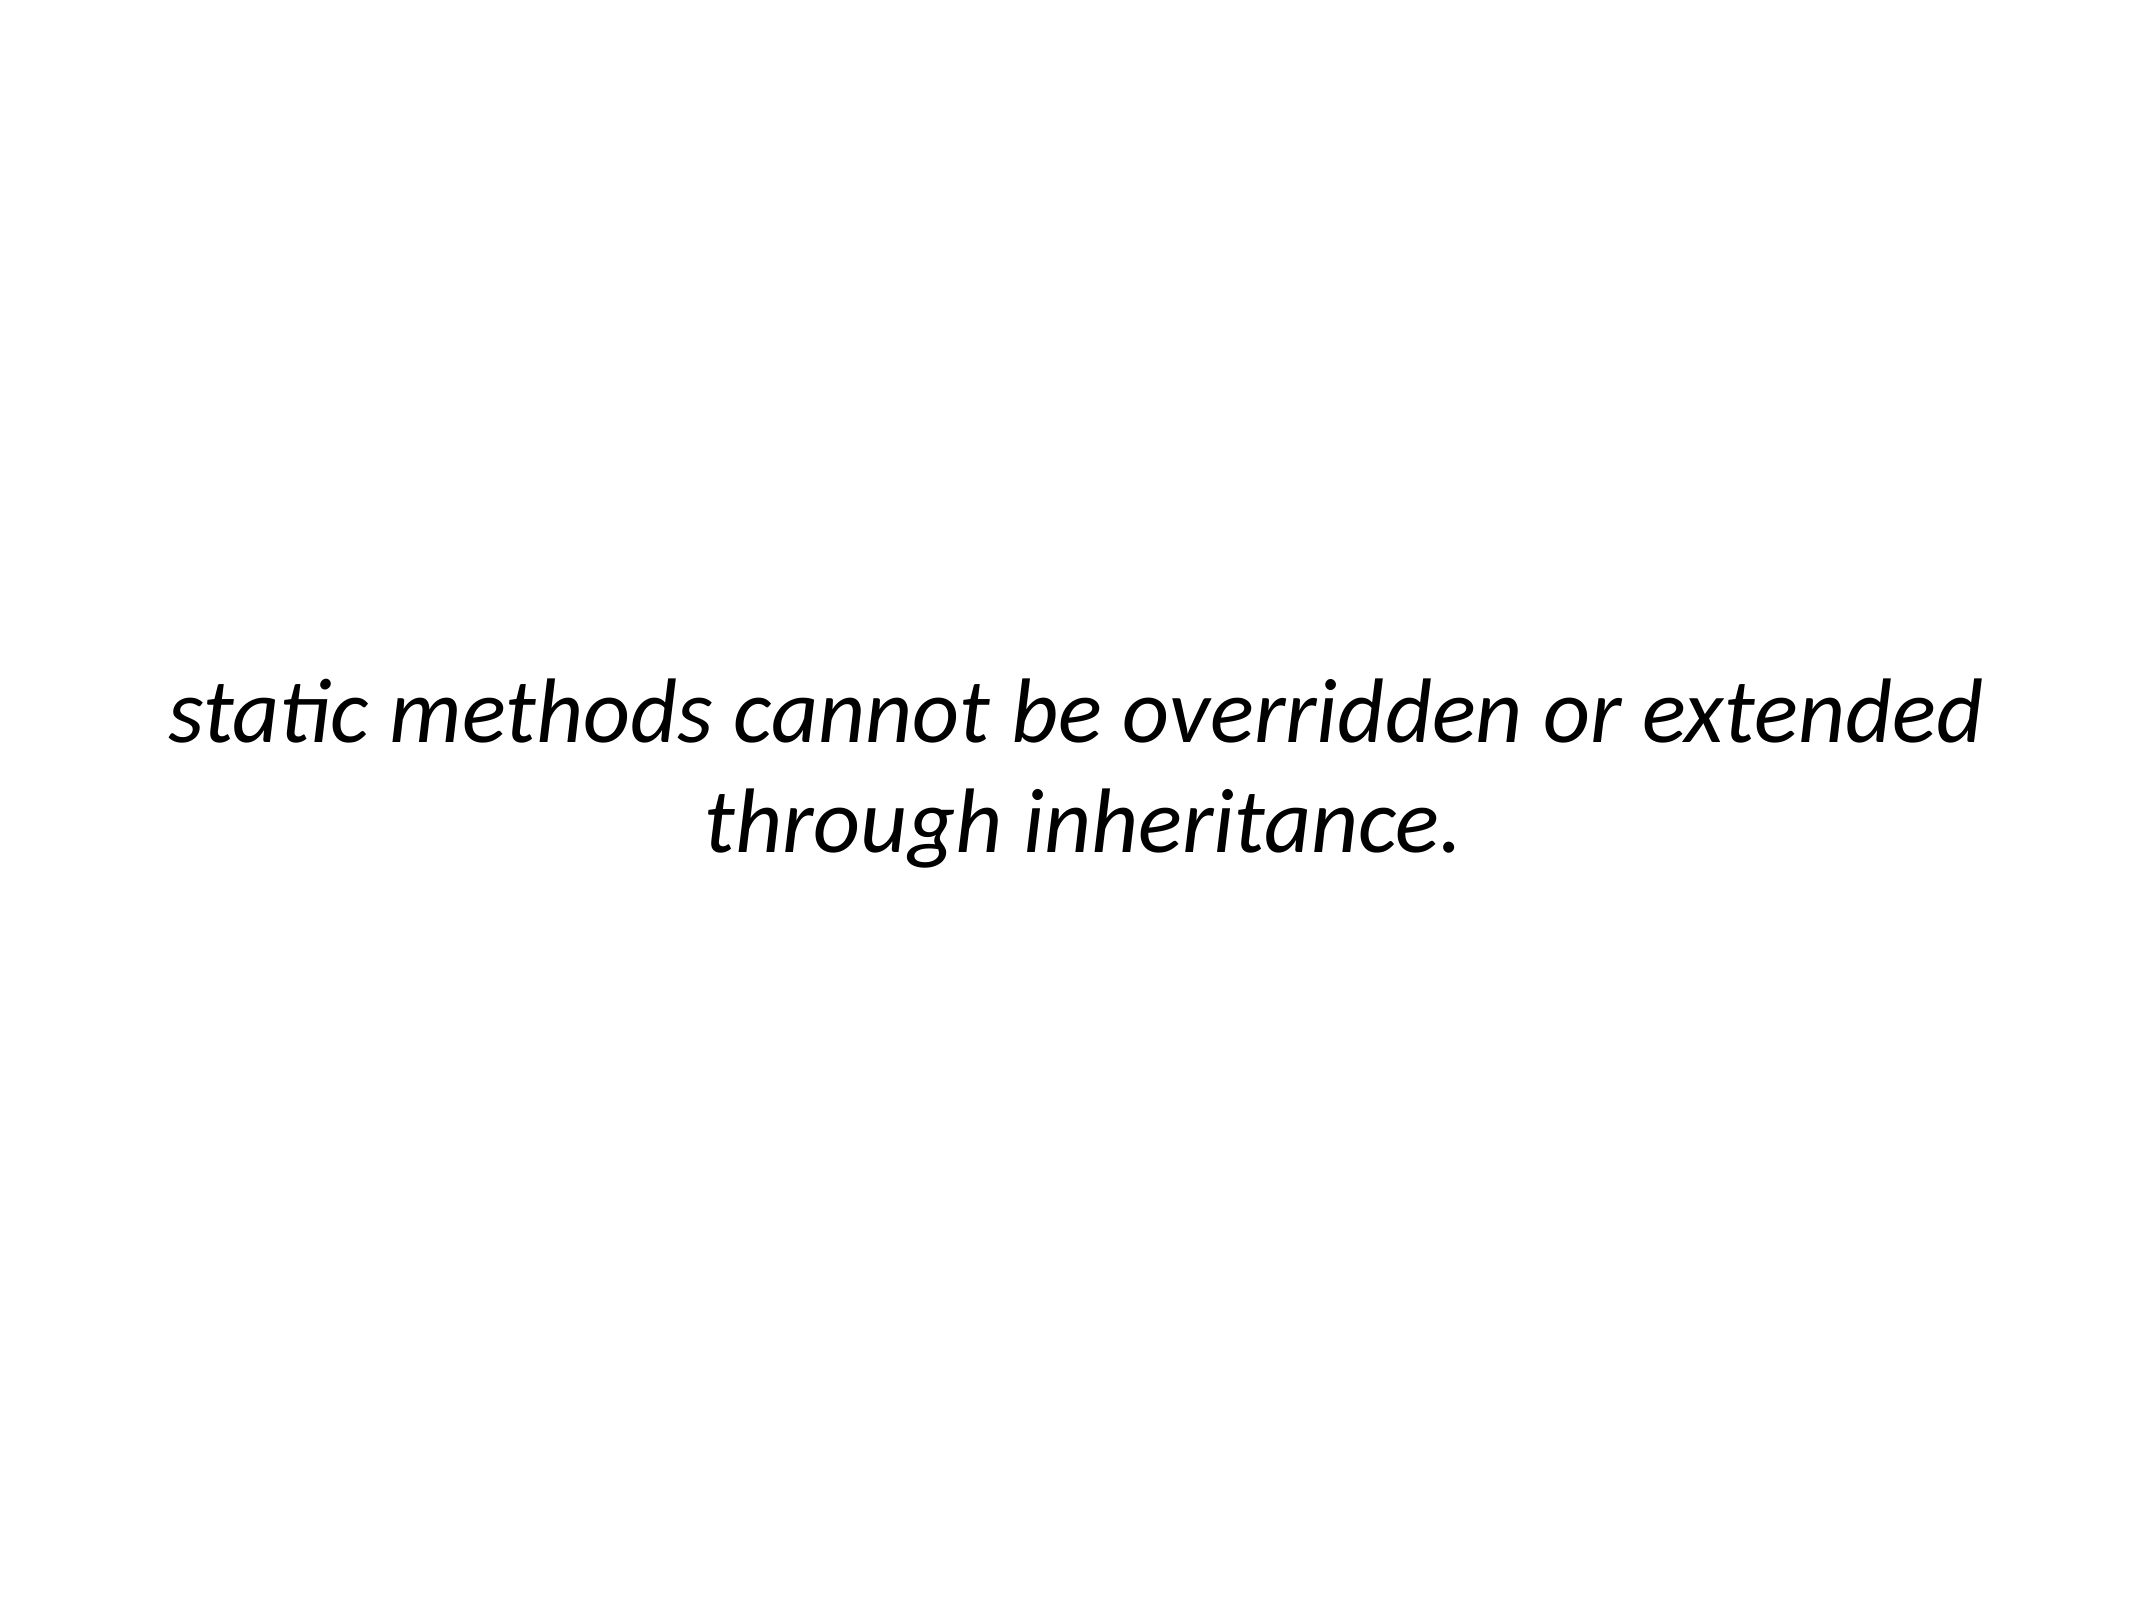

static methods cannot be overridden or extended through inheritance.